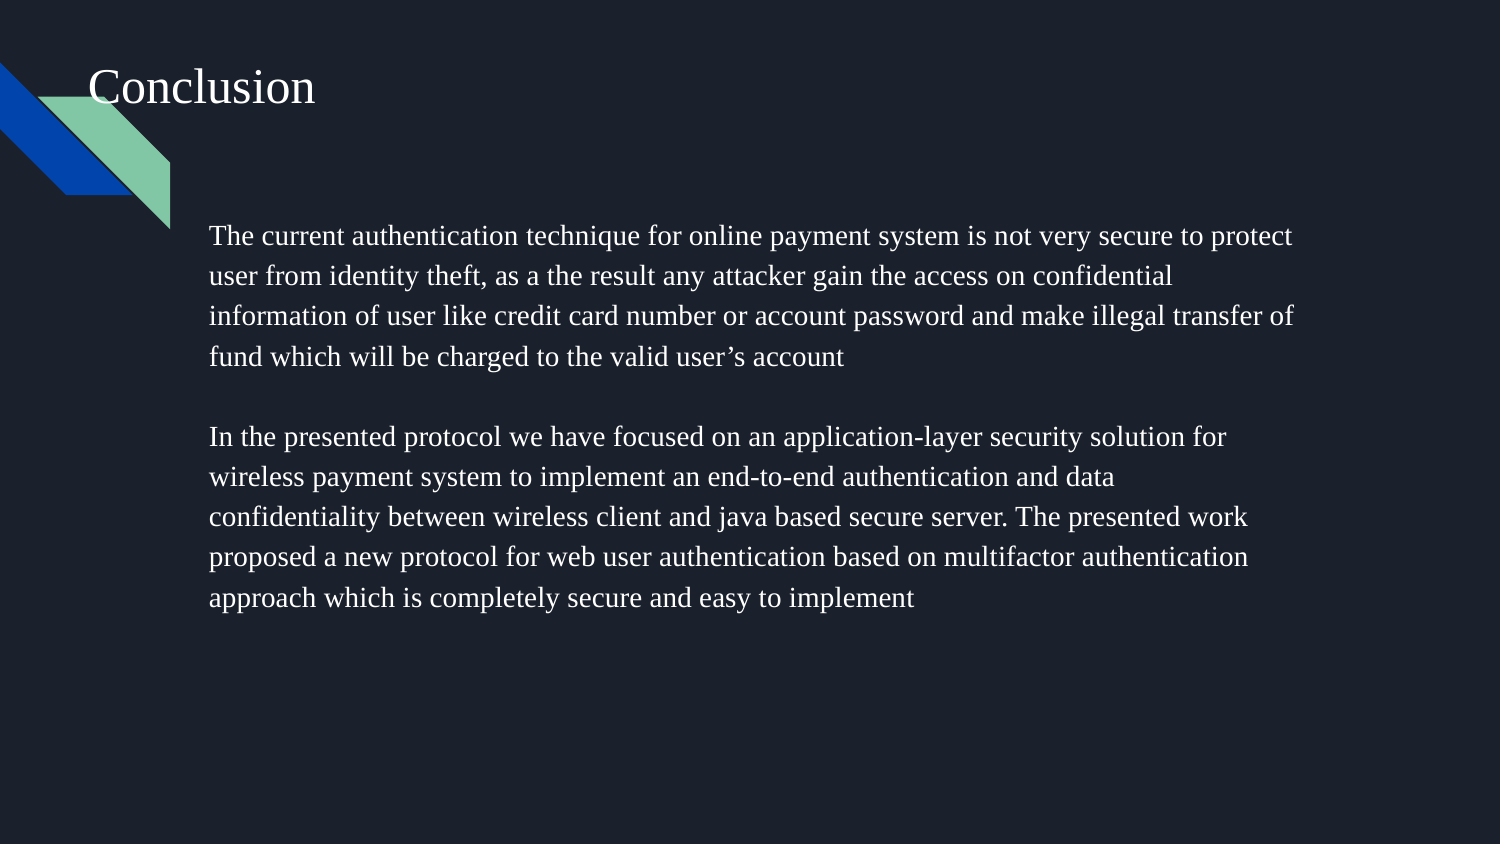

# Conclusion
The current authentication technique for online payment system is not very secure to protect
user from identity theft, as a the result any attacker gain the access on confidential
information of user like credit card number or account password and make illegal transfer of
fund which will be charged to the valid user’s account

In the presented protocol we have focused on an application-layer security solution for
wireless payment system to implement an end-to-end authentication and data
confidentiality between wireless client and java based secure server. The presented work
proposed a new protocol for web user authentication based on multifactor authentication
approach which is completely secure and easy to implement